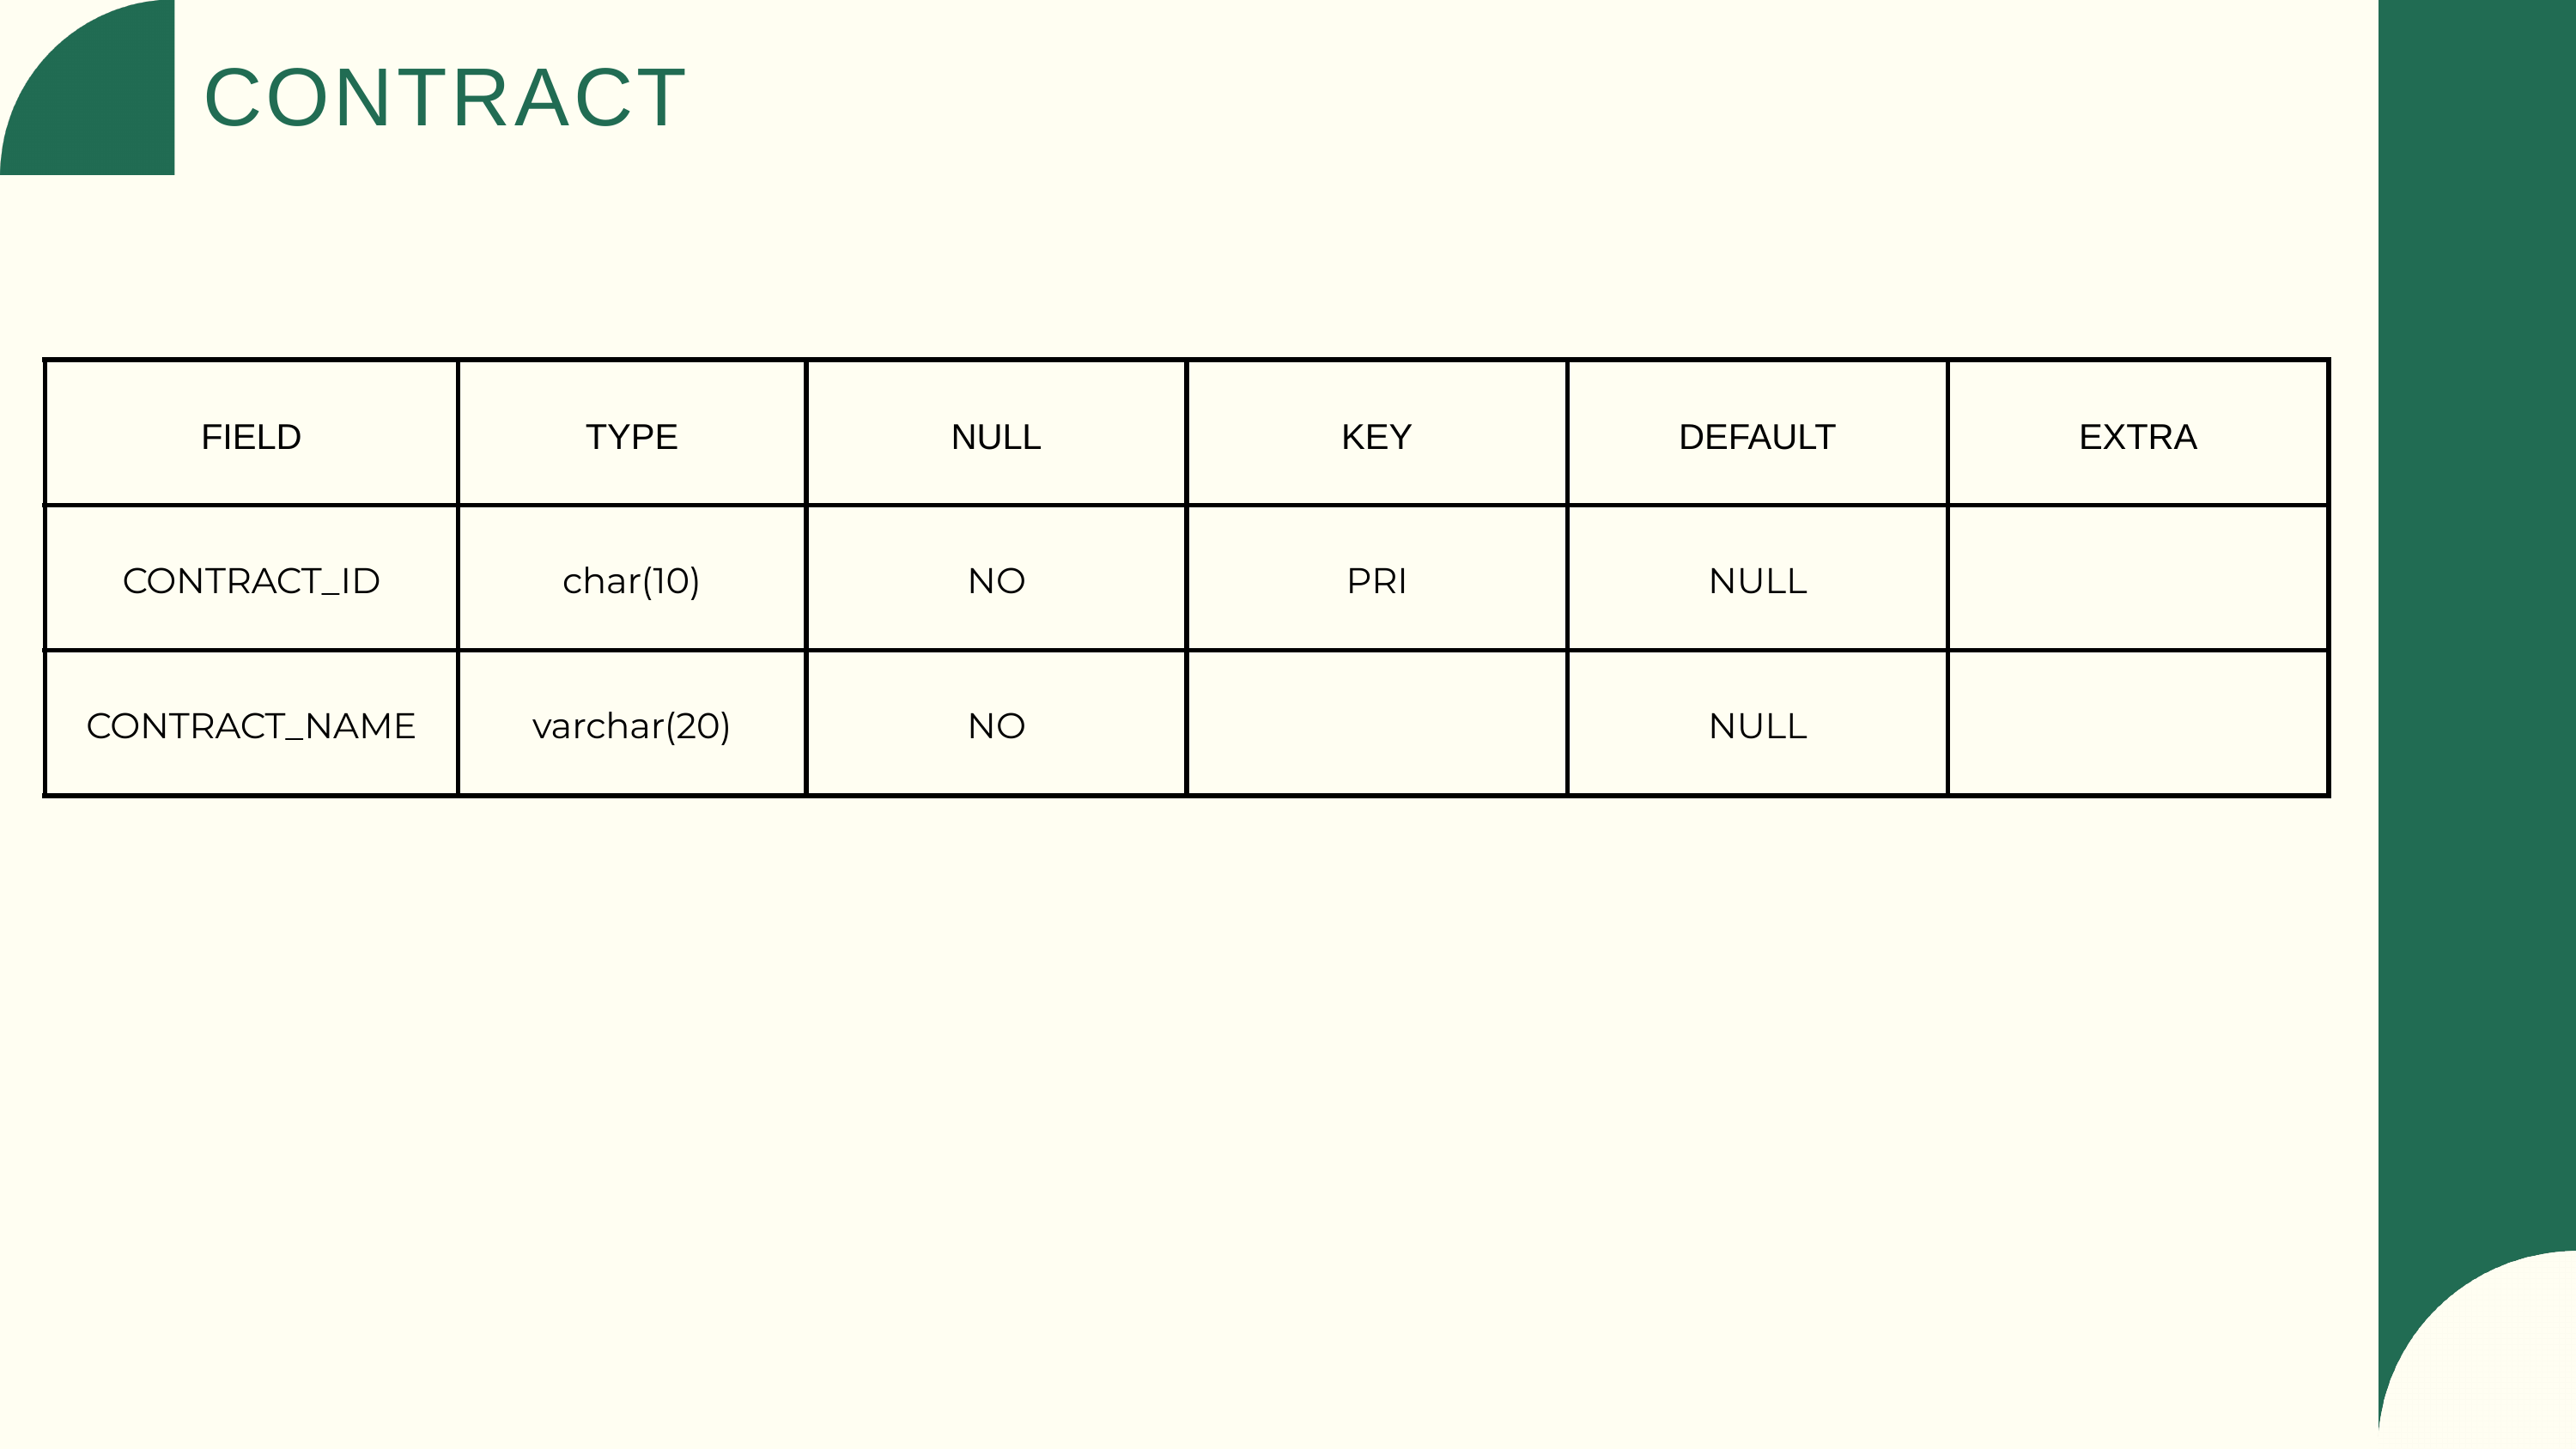

CONTRACT
| FIELD | TYPE | NULL | KEY | DEFAULT | EXTRA |
| --- | --- | --- | --- | --- | --- |
| CONTRACT\_ID | char(10) | NO | PRI | NULL |  |
| CONTRACT\_NAME | varchar(20) | NO |  | NULL |  |